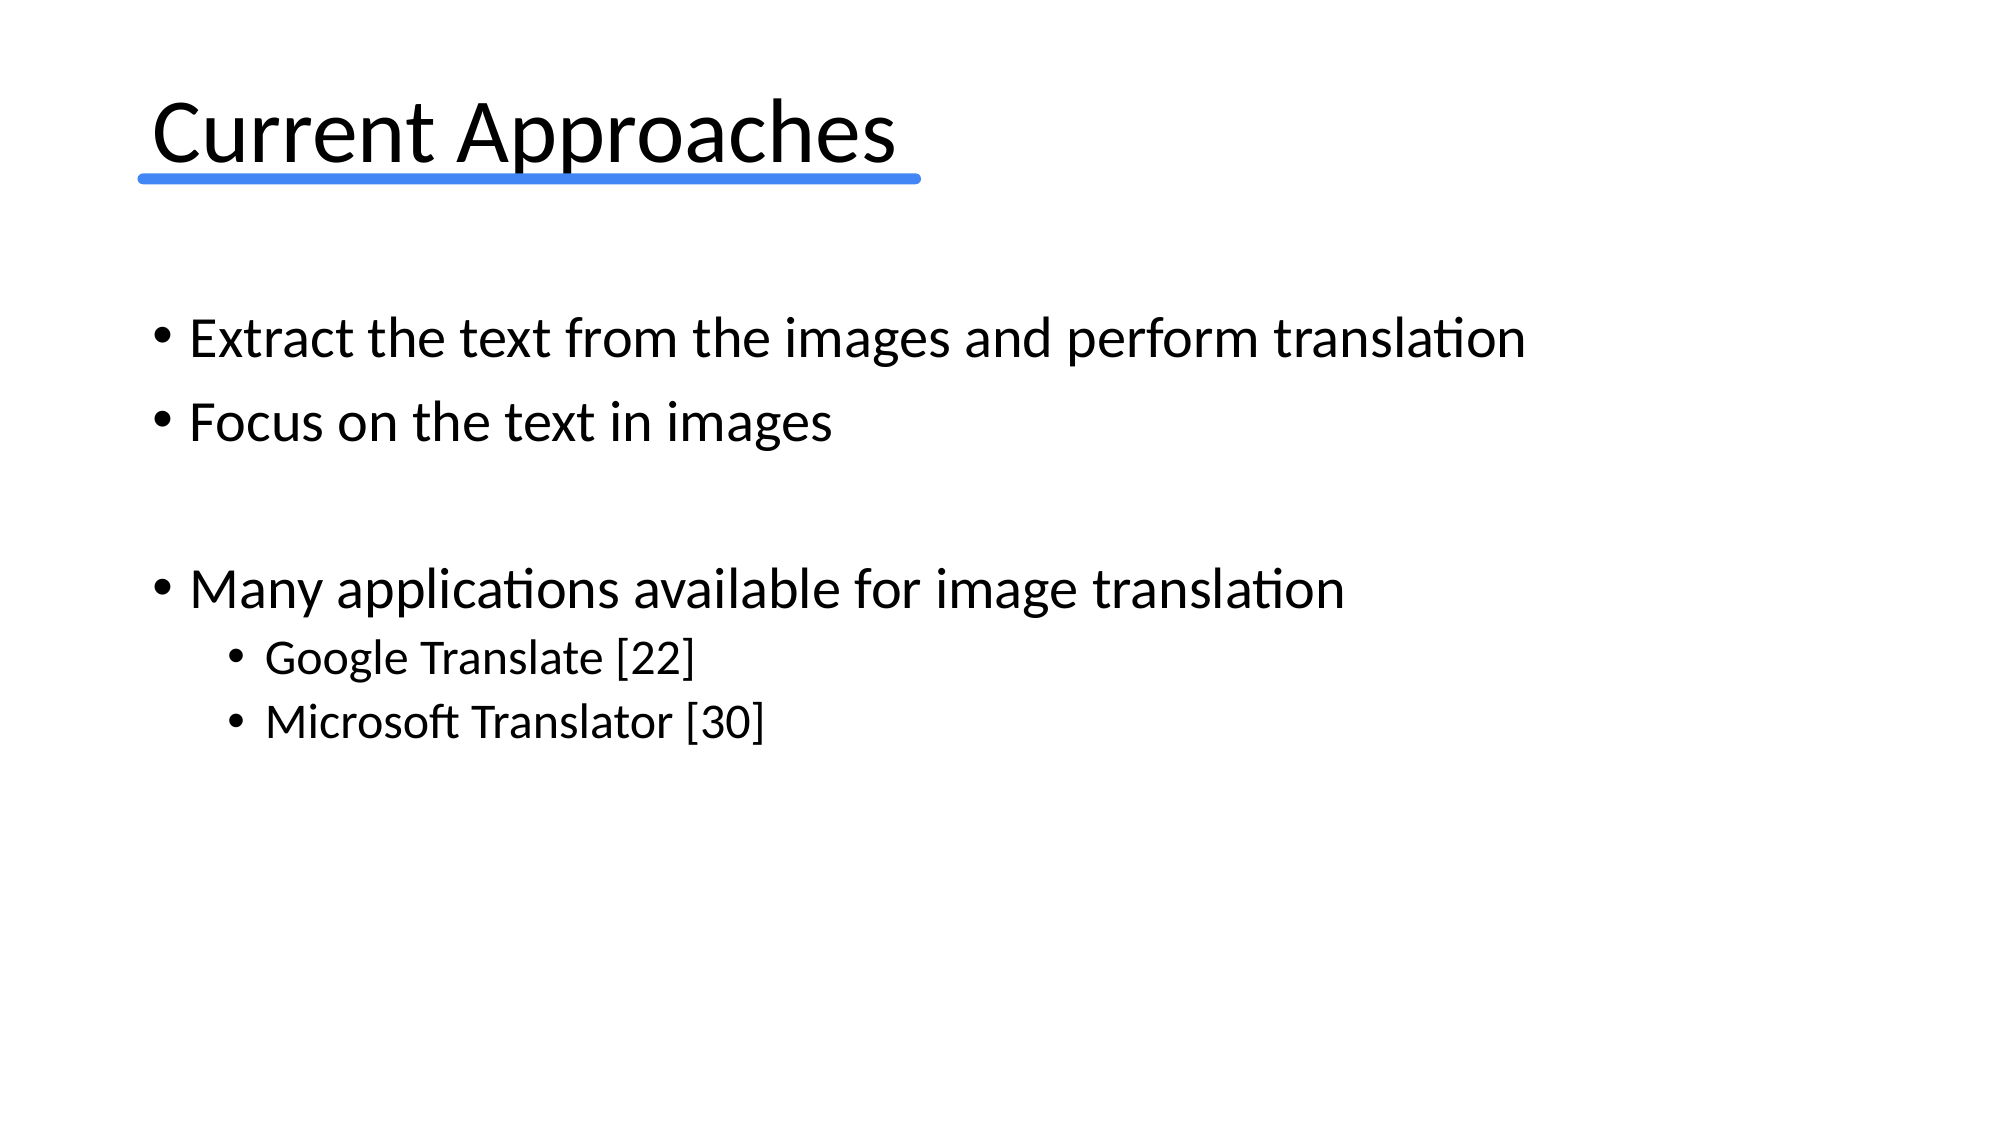

# Current Approaches

Extract the text from the images and perform translation
Focus on the text in images

Many applications available for image translation
Google Translate [22]
Microsoft Translator [30]